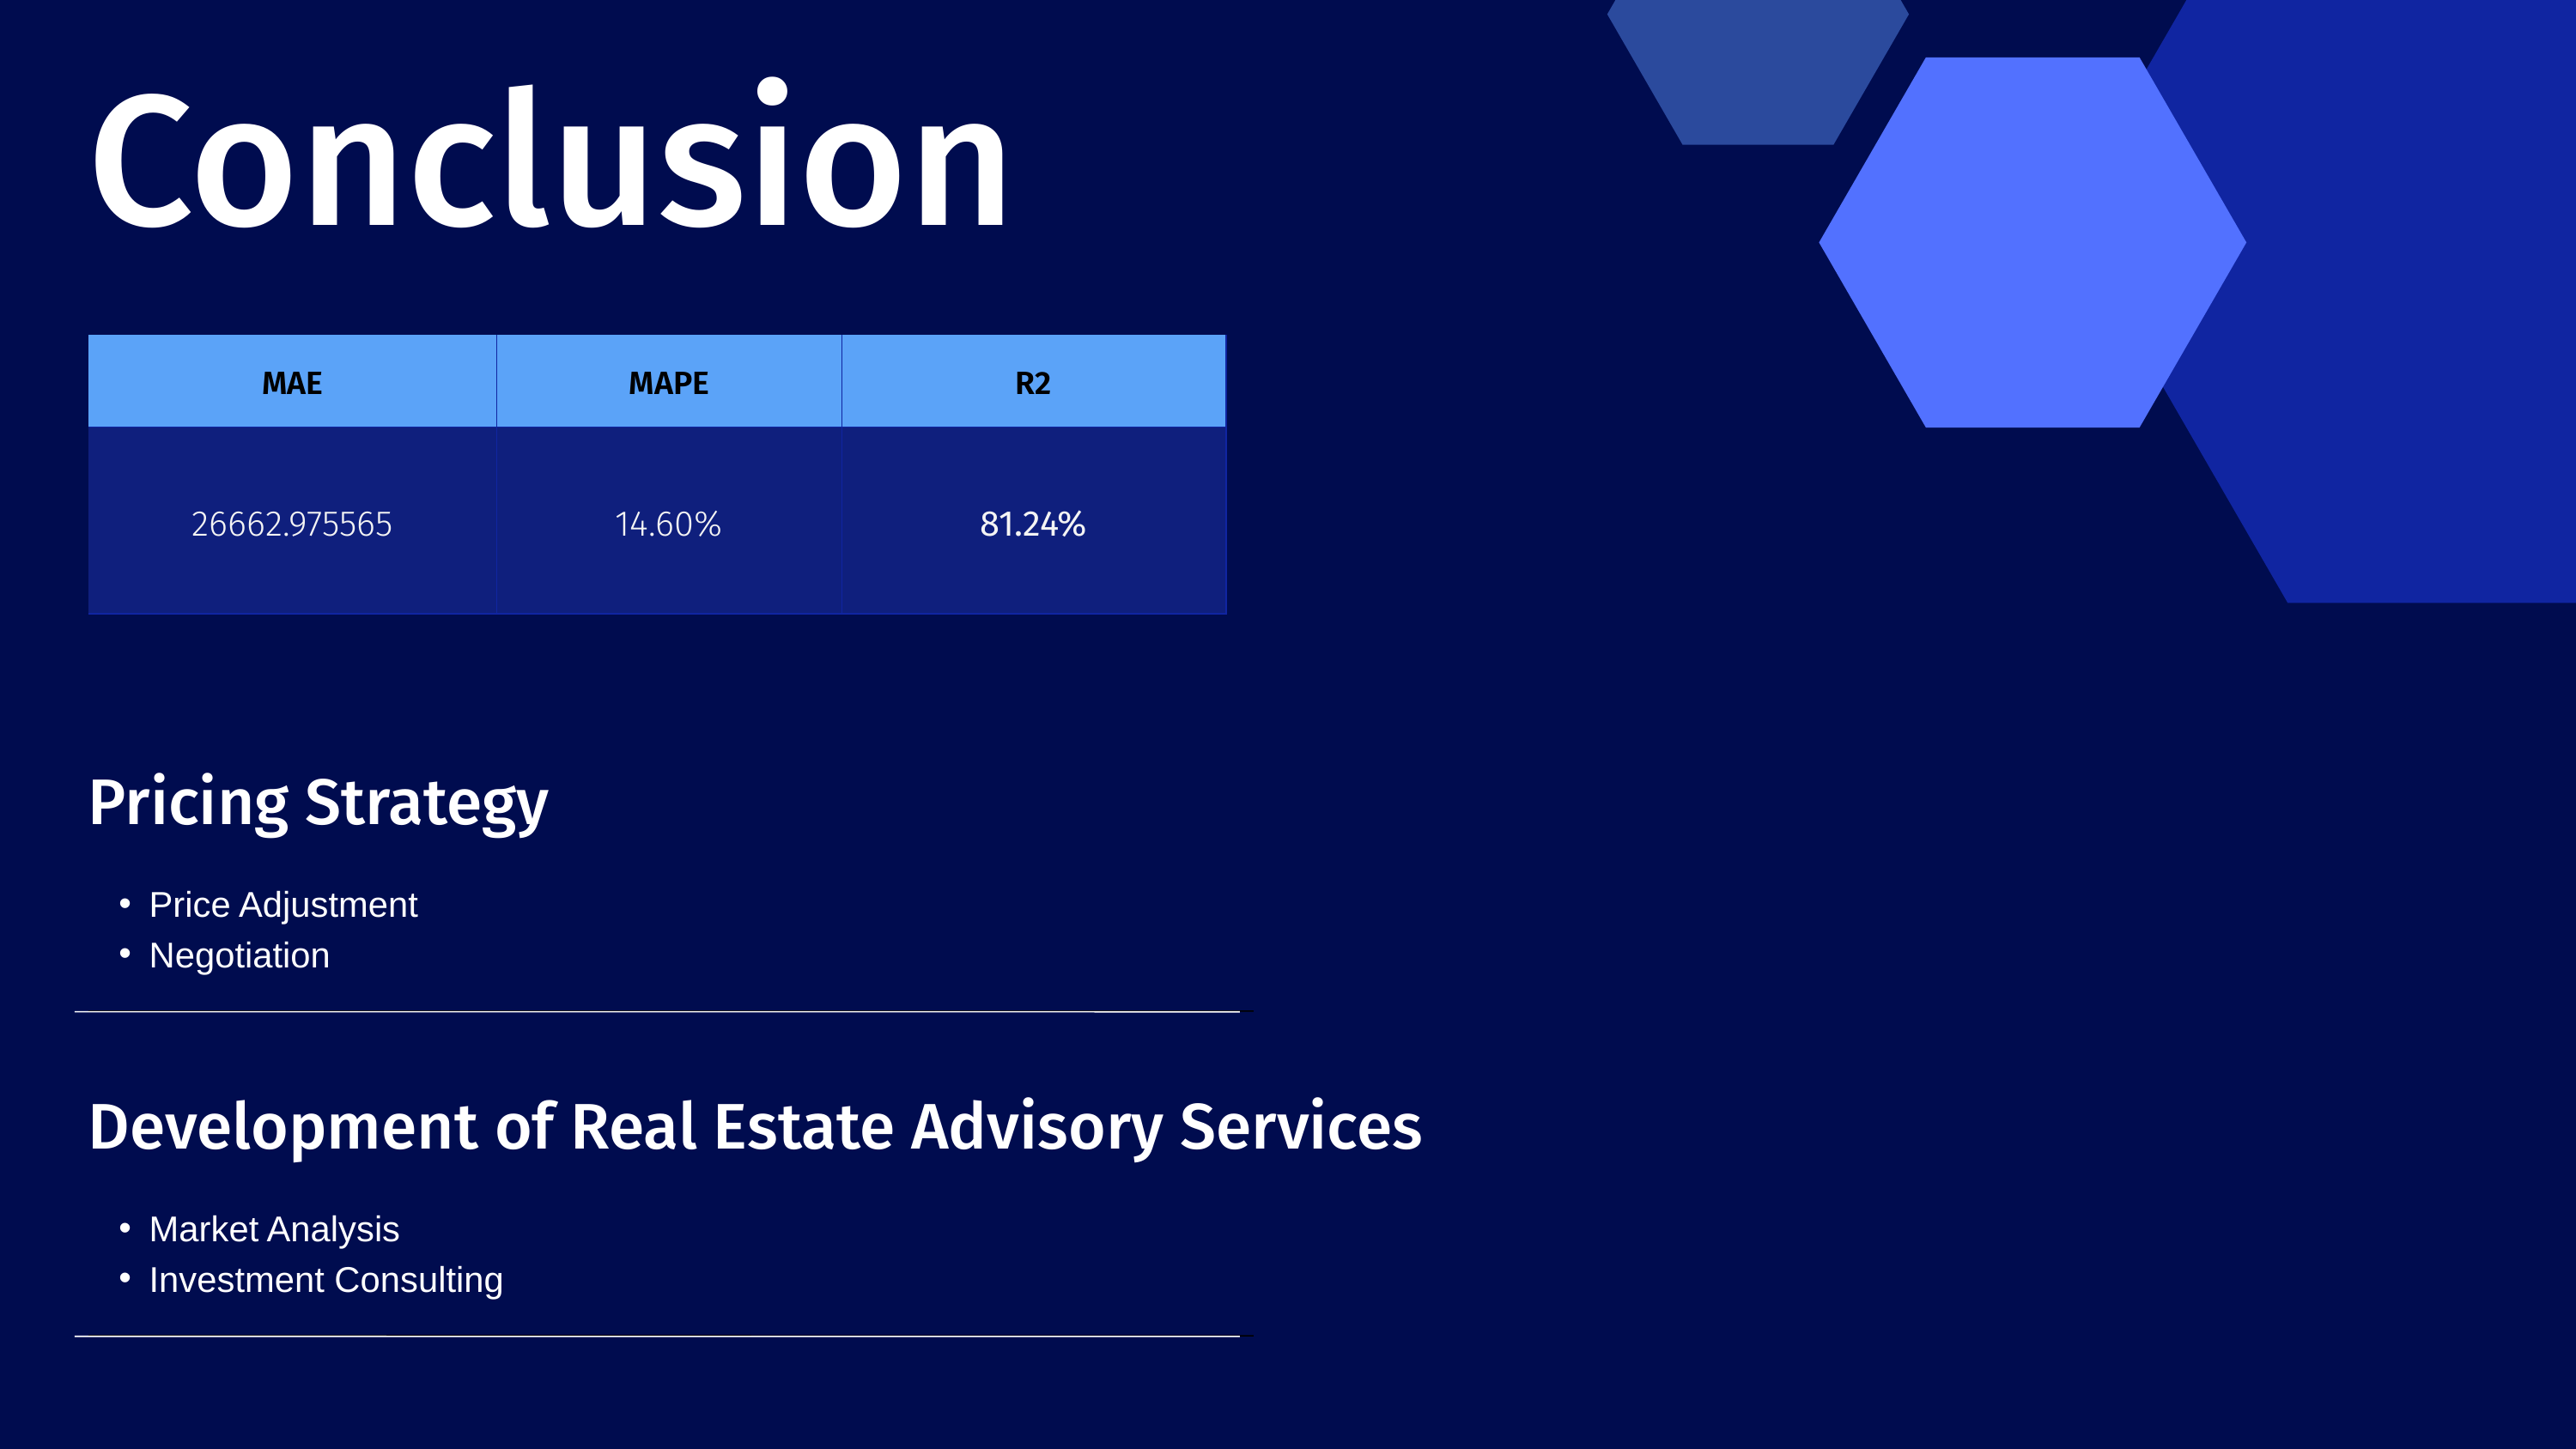

Conclusion

| MAE | MAPE | R2 |
| --- | --- | --- |
| 26662.975565 | 14.60% | 81.24% |
Pricing Strategy
Price Adjustment
Negotiation

Development of Real Estate Advisory Services
Market Analysis
Investment Consulting